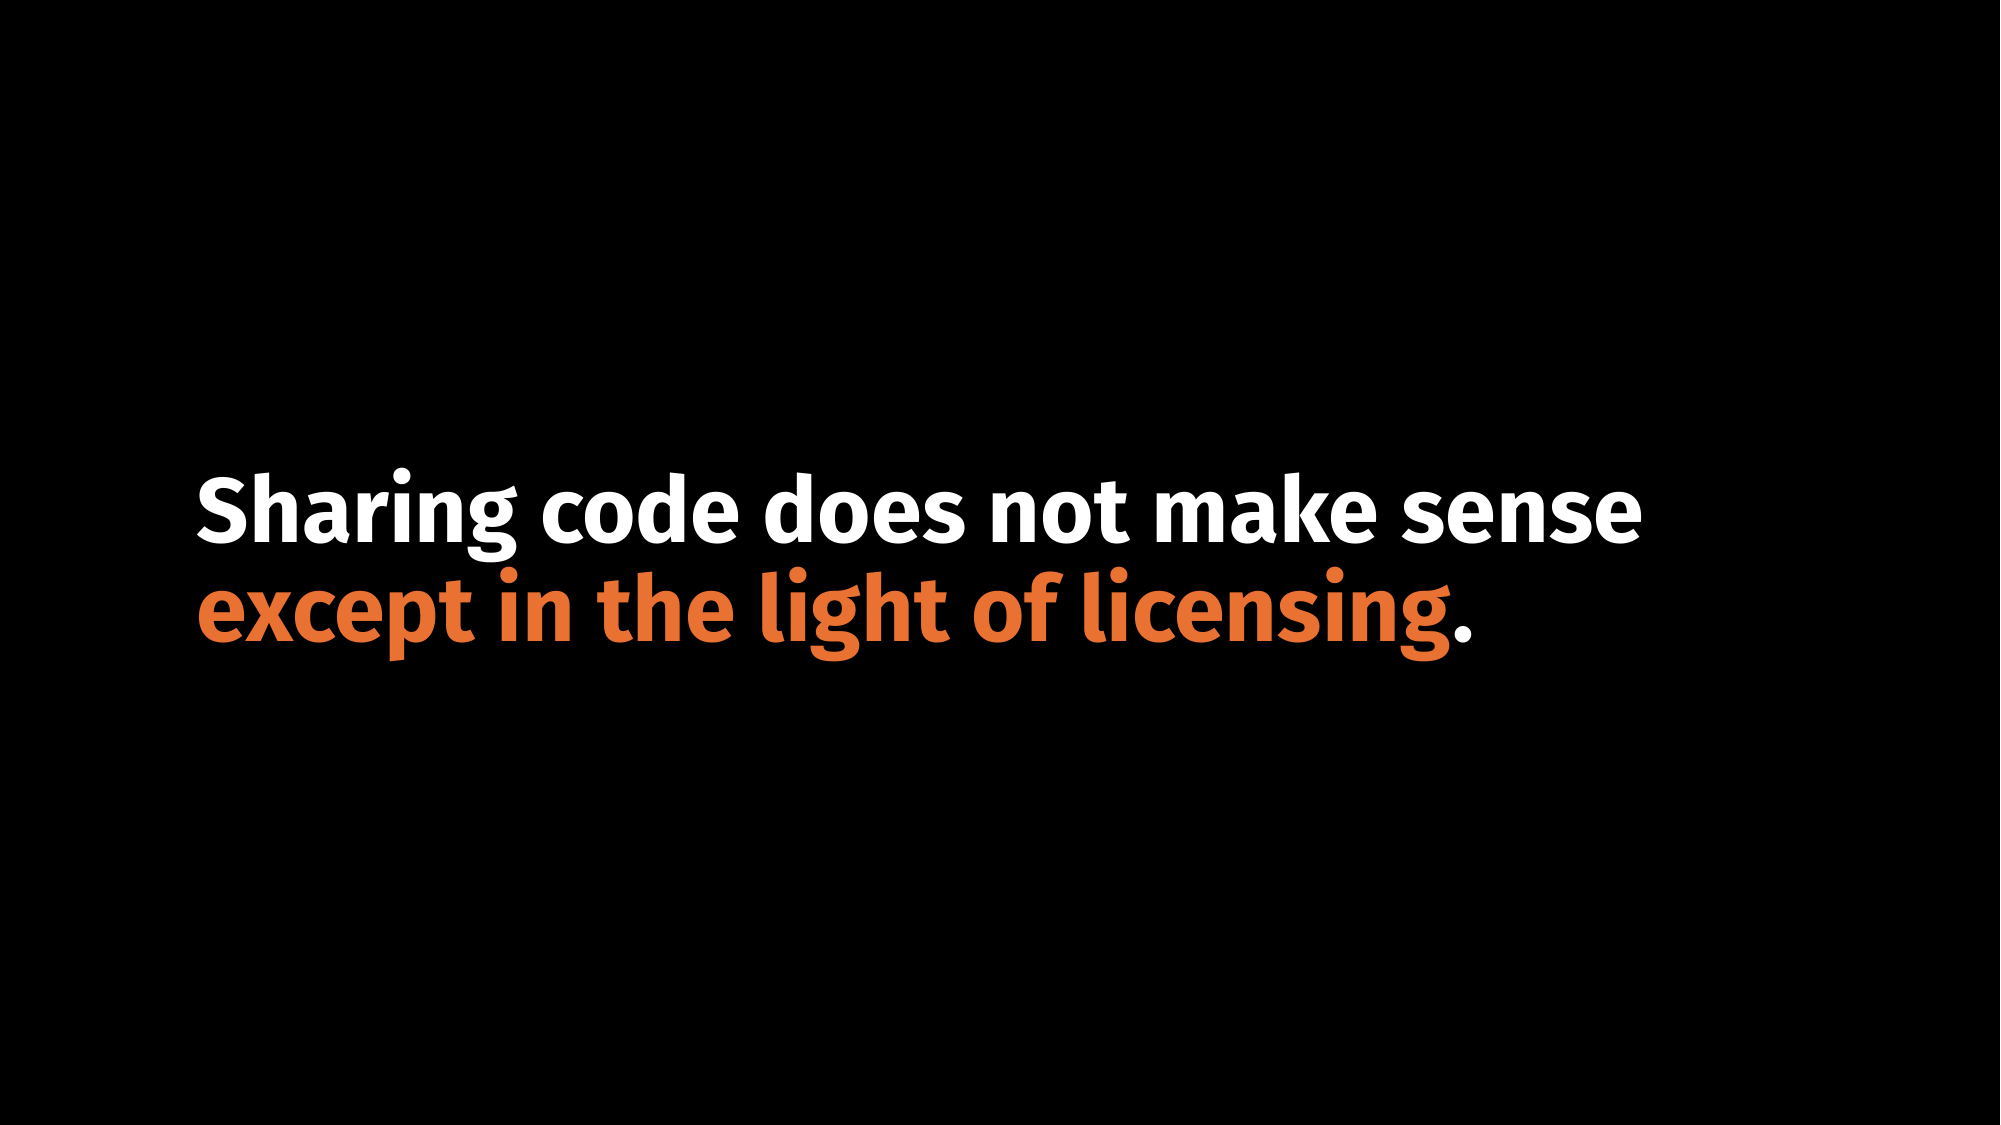

# Sharing code does not make sense except in the light of licensing.